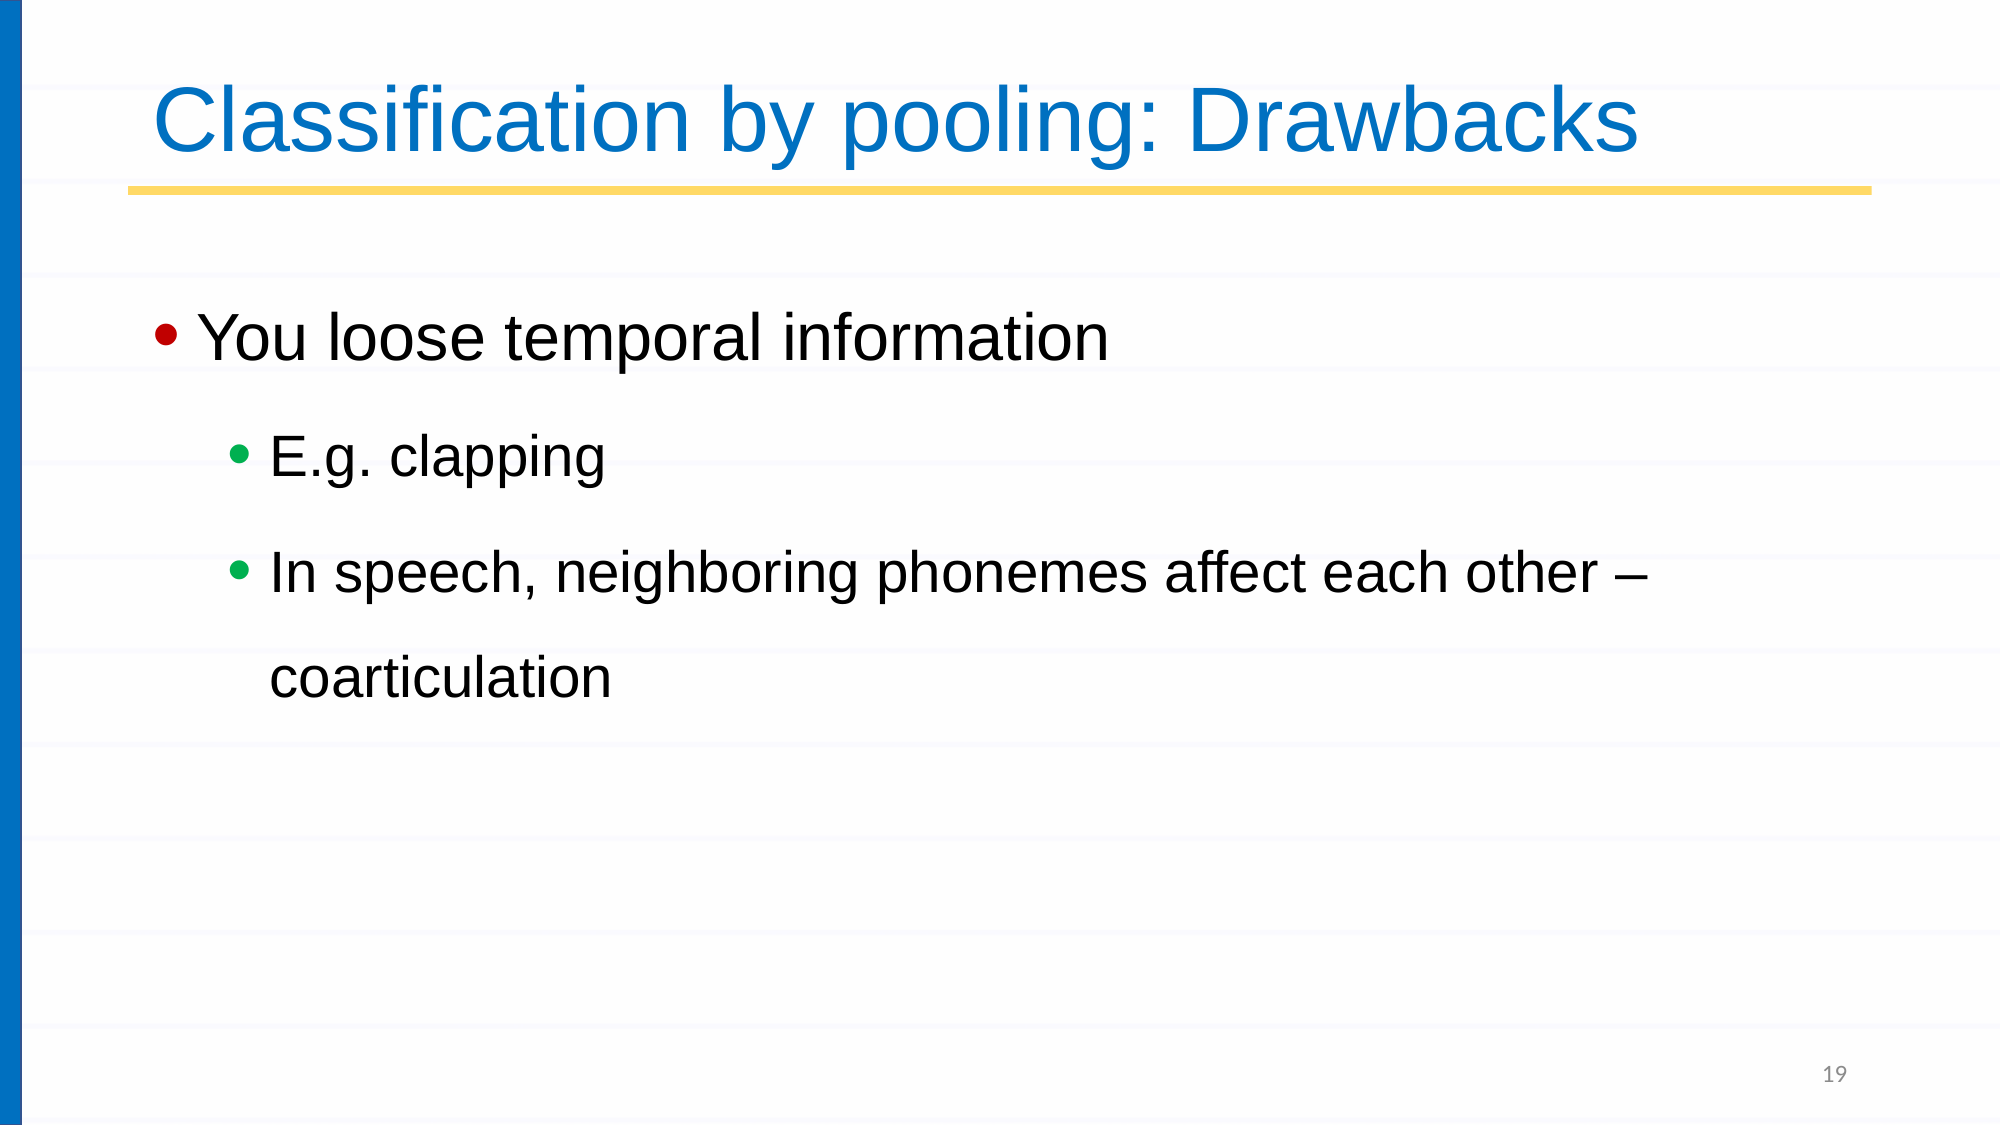

# Classification by pooling: Drawbacks
You loose temporal information
E.g. clapping
In speech, neighboring phonemes affect each other – coarticulation
19